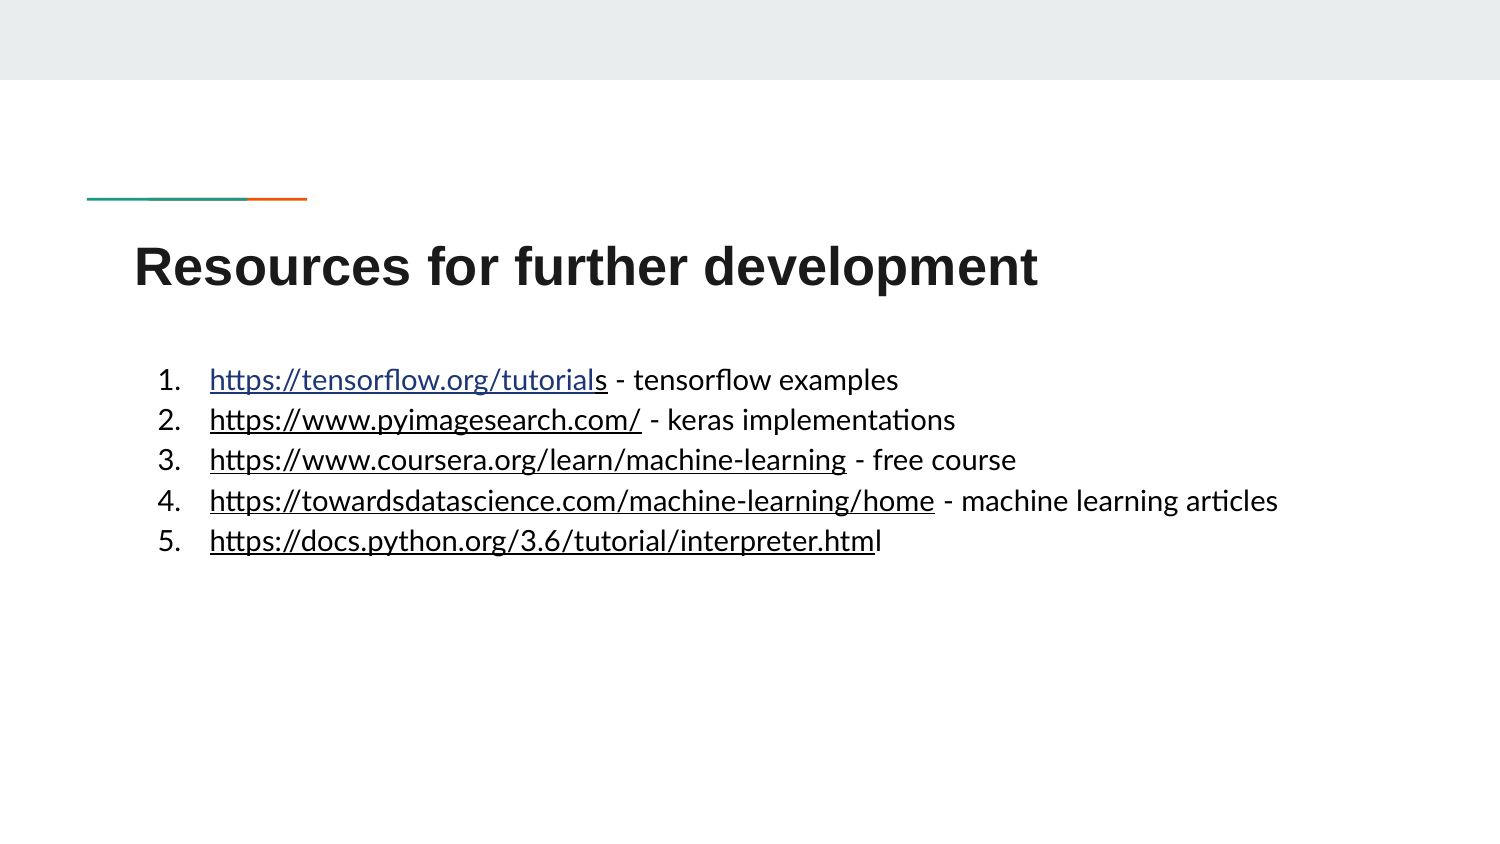

# Resources for further development
https://tensorflow.org/tutorials - tensorflow examples
https://www.pyimagesearch.com/ - keras implementations
https://www.coursera.org/learn/machine-learning - free course
https://towardsdatascience.com/machine-learning/home - machine learning articles
https://docs.python.org/3.6/tutorial/interpreter.html